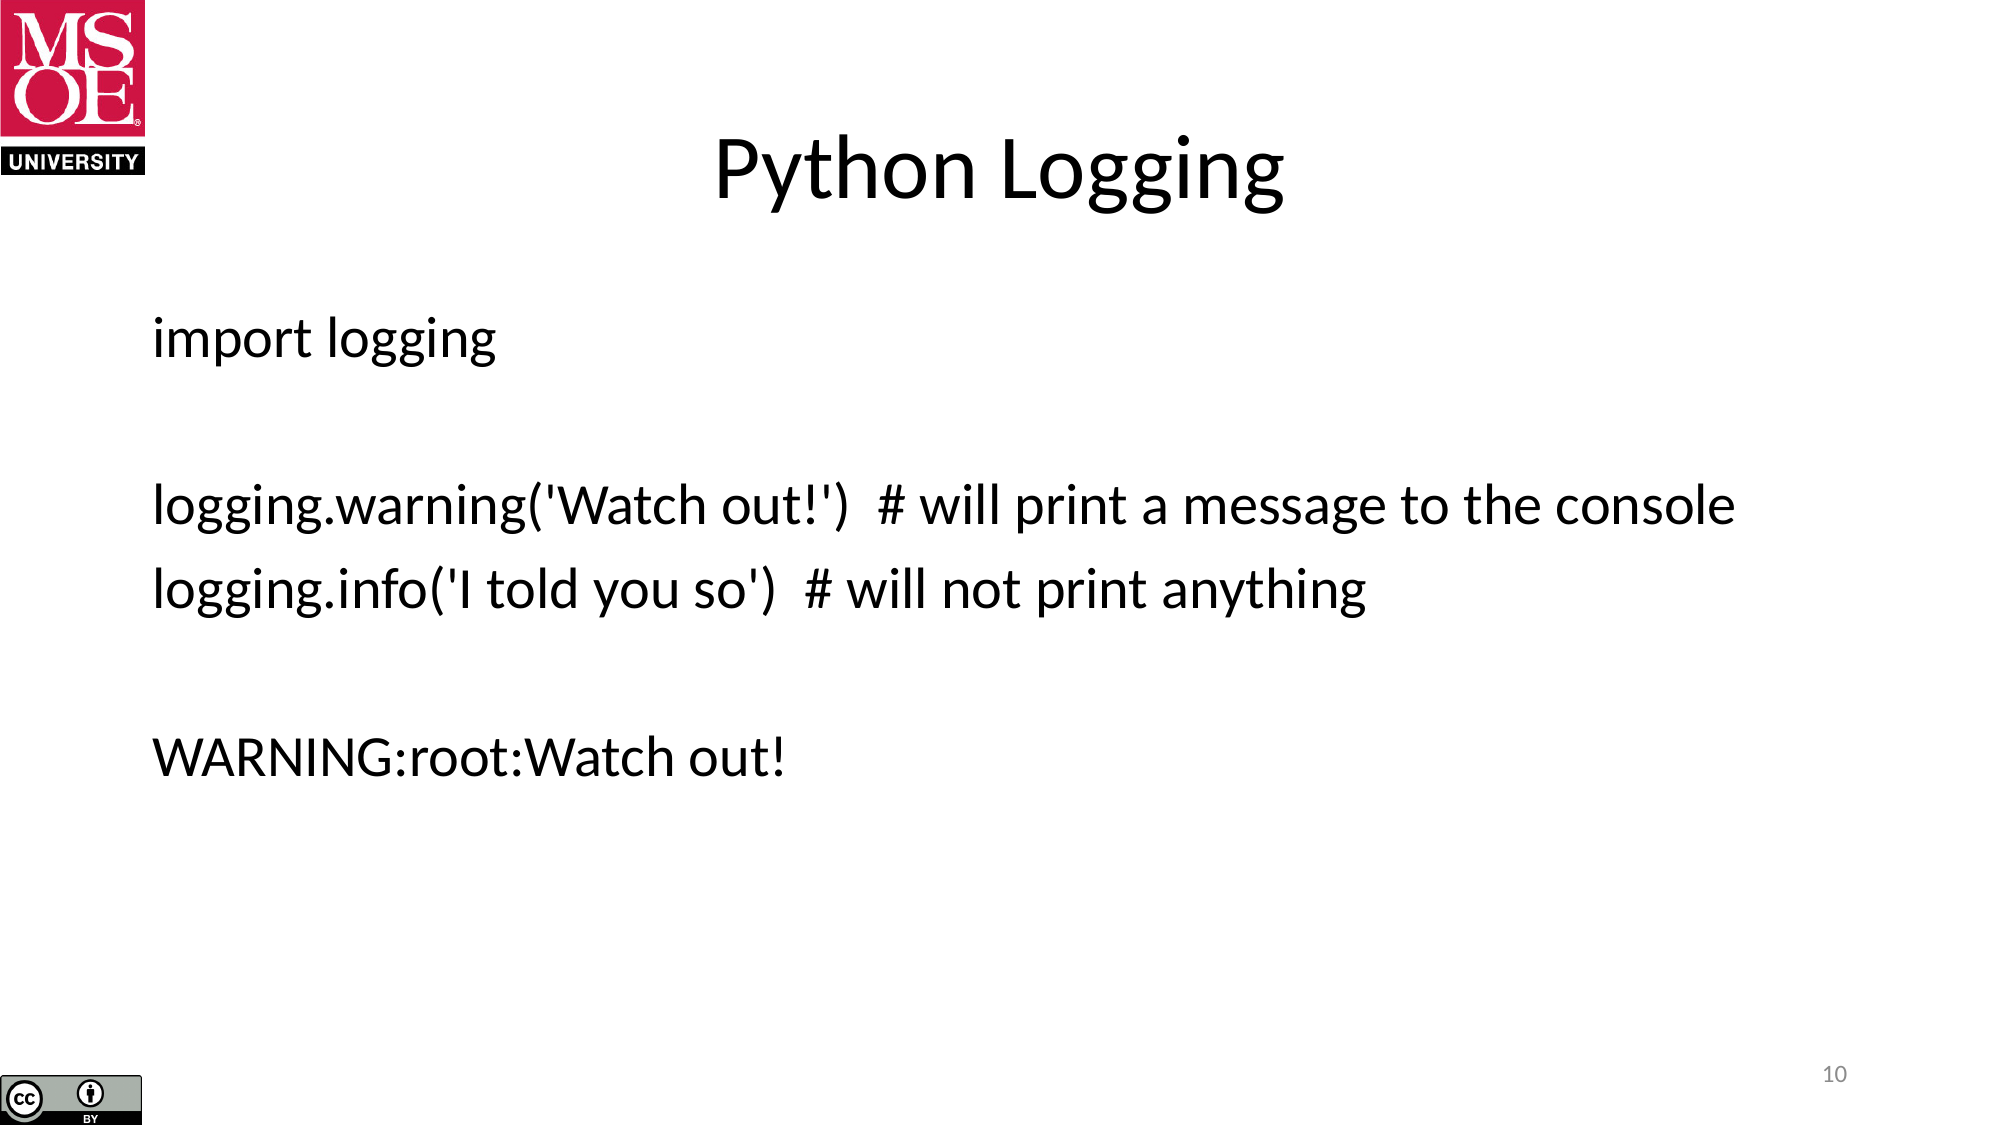

# Python Logging
import logging

logging.warning('Watch out!')  # will print a message to the console
logging.info('I told you so')  # will not print anything

WARNING:root:Watch out!
10